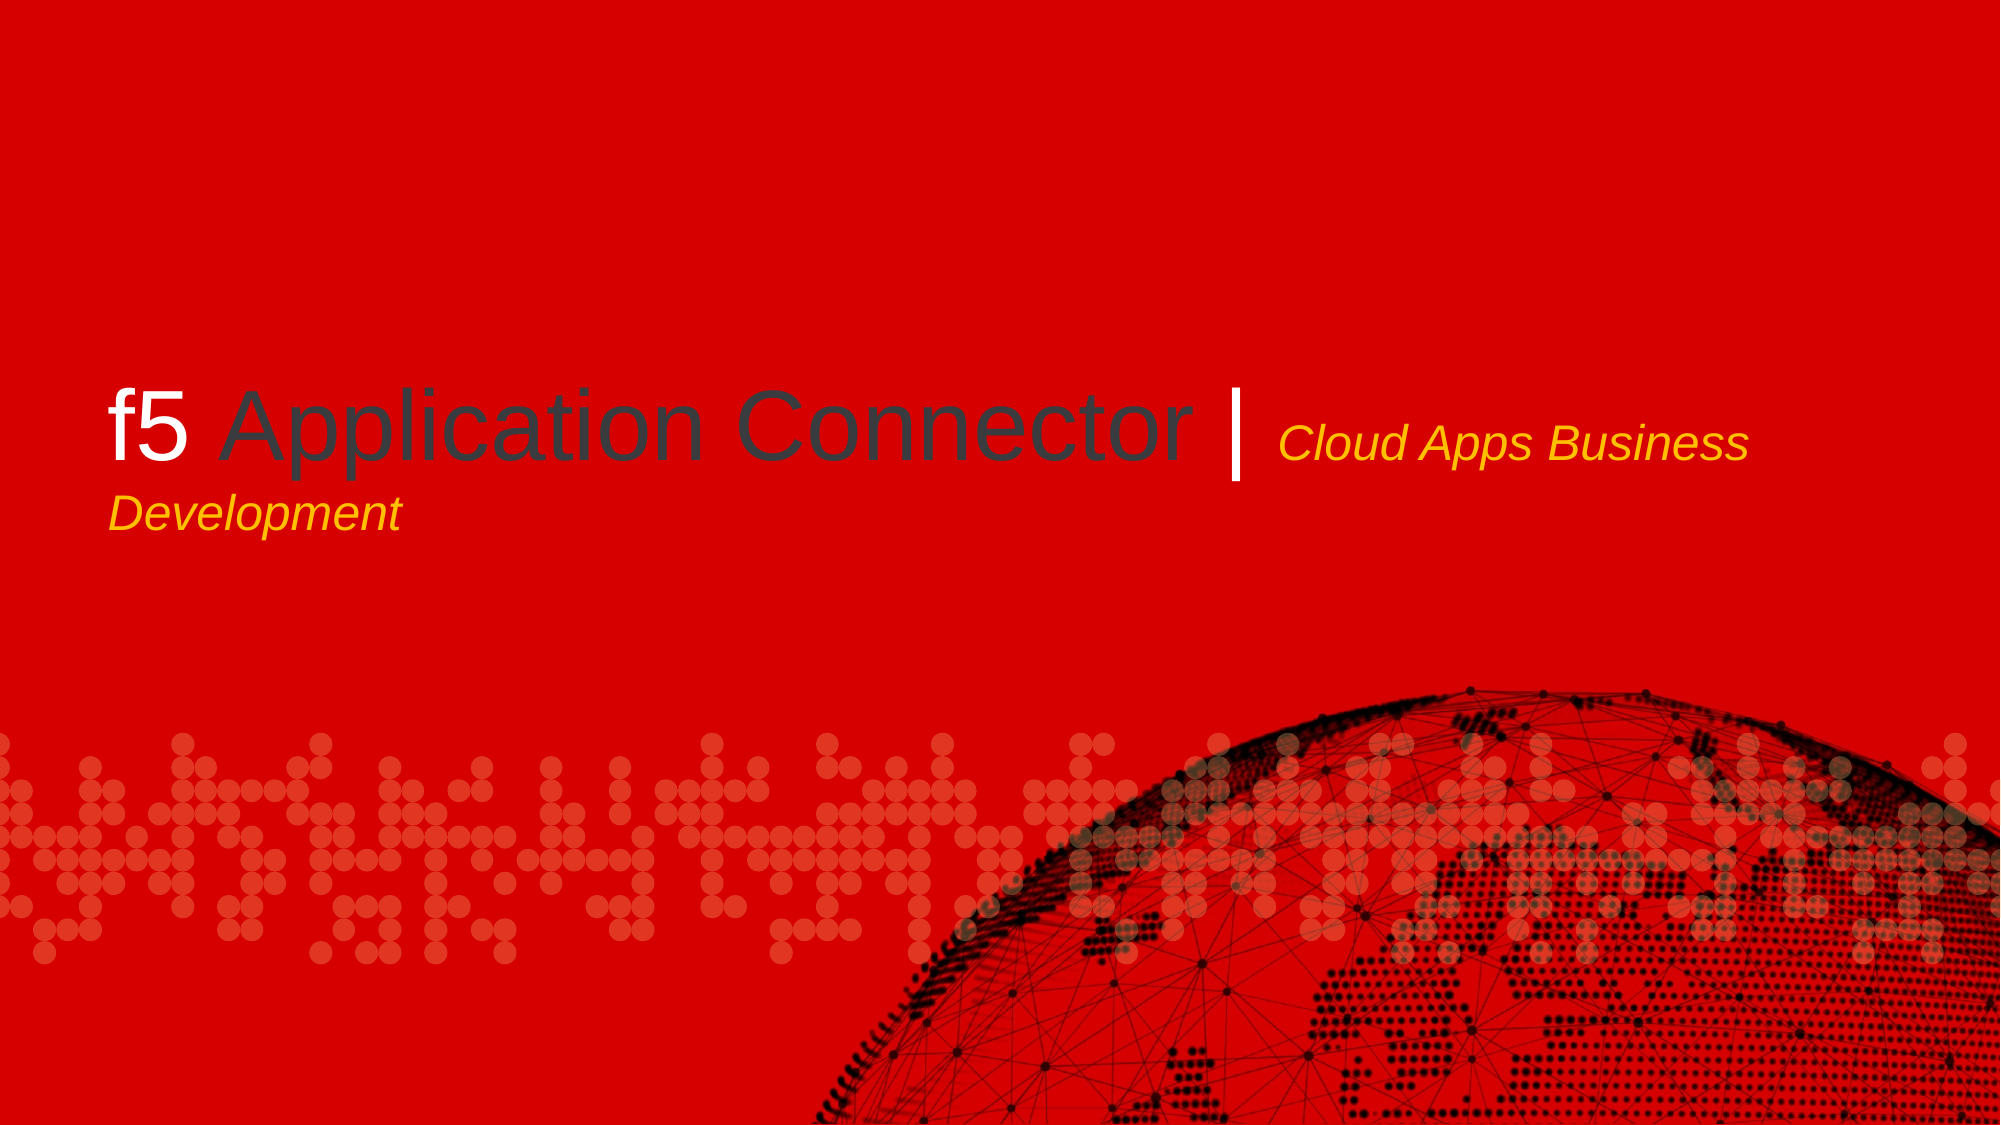

f5 Application Connector | Cloud Apps Business Development